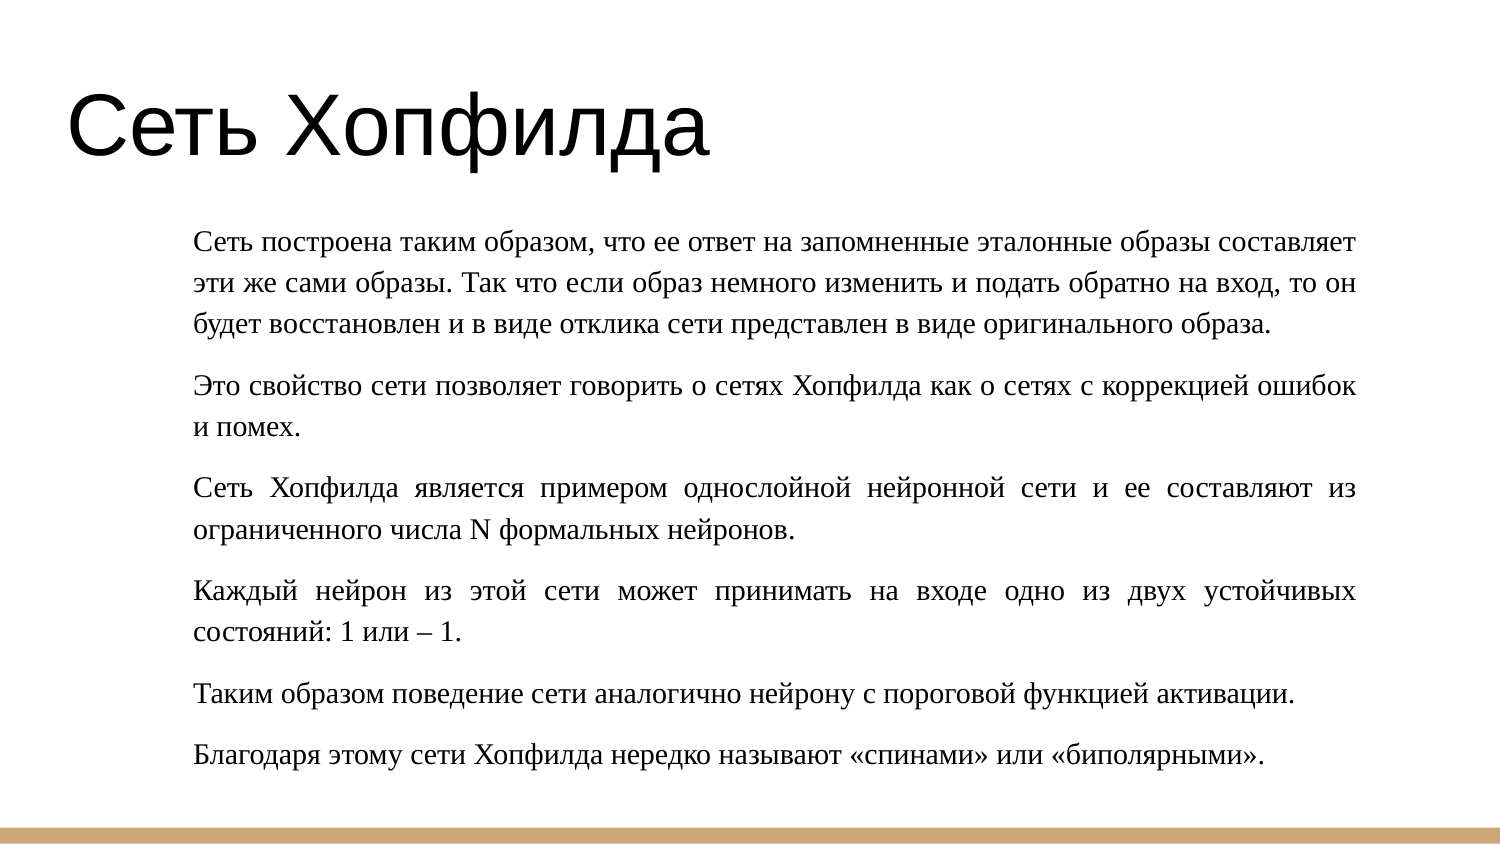

# Сеть Хопфилда
Сеть построена таким образом, что ее ответ на запомненные эталонные образы составляет эти же сами образы. Так что если образ немного изменить и подать обратно на вход, то он будет восстановлен и в виде отклика сети представлен в виде оригинального образа.​​
Это свойство сети позволяет говорить о сетях Хопфилда как о сетях с коррекцией ошибок и помех.​​
Сеть Хопфилда является примером однослойной нейронной сети и ее составляют из ограниченного числа N формальных нейронов.​
​Каждый нейрон из этой сети может принимать на входе одно из двух устойчивых состояний: 1 или – 1.​
​Таким образом поведение сети аналогично нейрону с пороговой функцией активации.
Благодаря этому сети Хопфилда нередко называют «спинами» или «биполярными».​